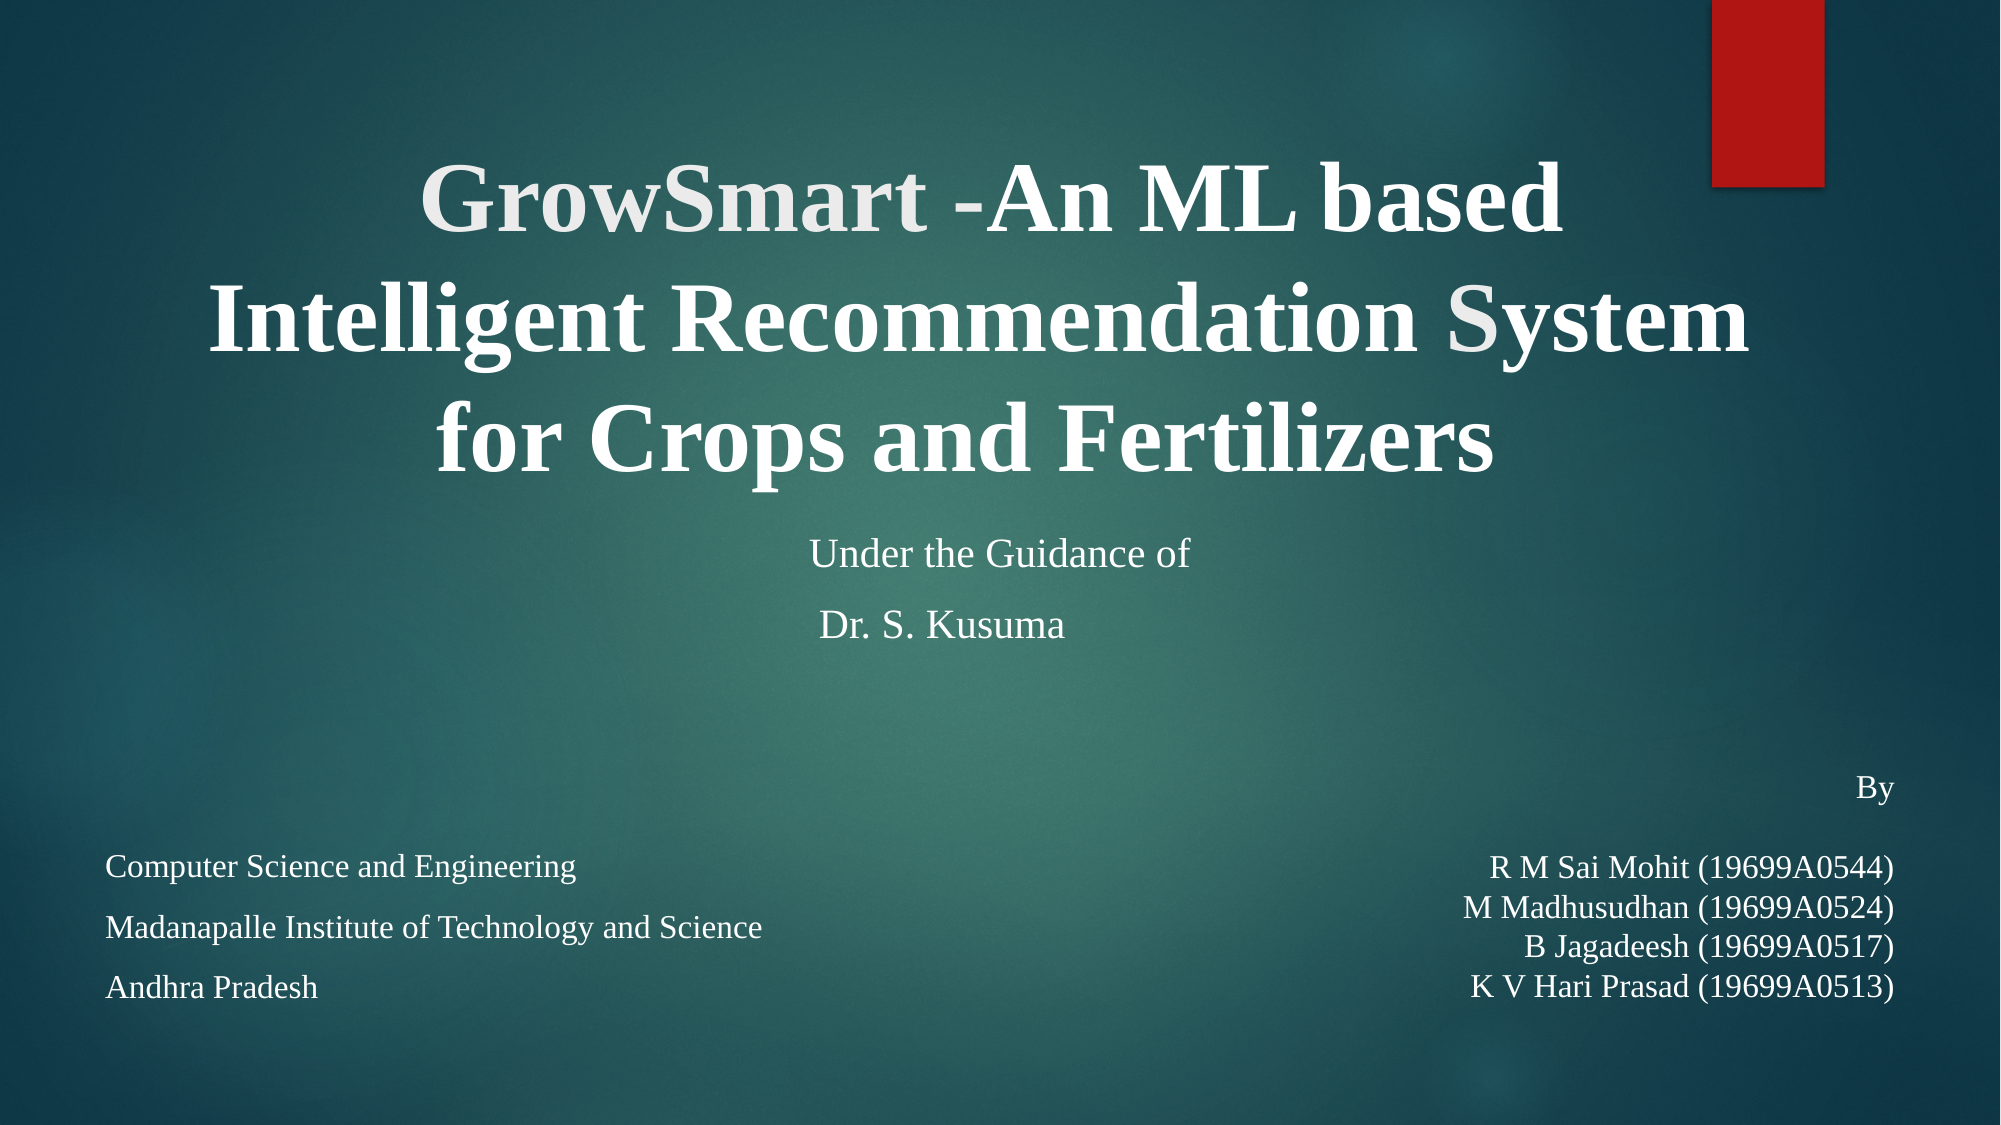

# GrowSmart -An ML based Intelligent Recommendation System for Crops and Fertilizers
Under the Guidance of
Dr. S. Kusuma
By

R M Sai Mohit (19699A0544)
M Madhusudhan (19699A0524)
B Jagadeesh (19699A0517)
K V Hari Prasad (19699A0513)
Computer Science and Engineering
Madanapalle Institute of Technology and Science
Andhra Pradesh